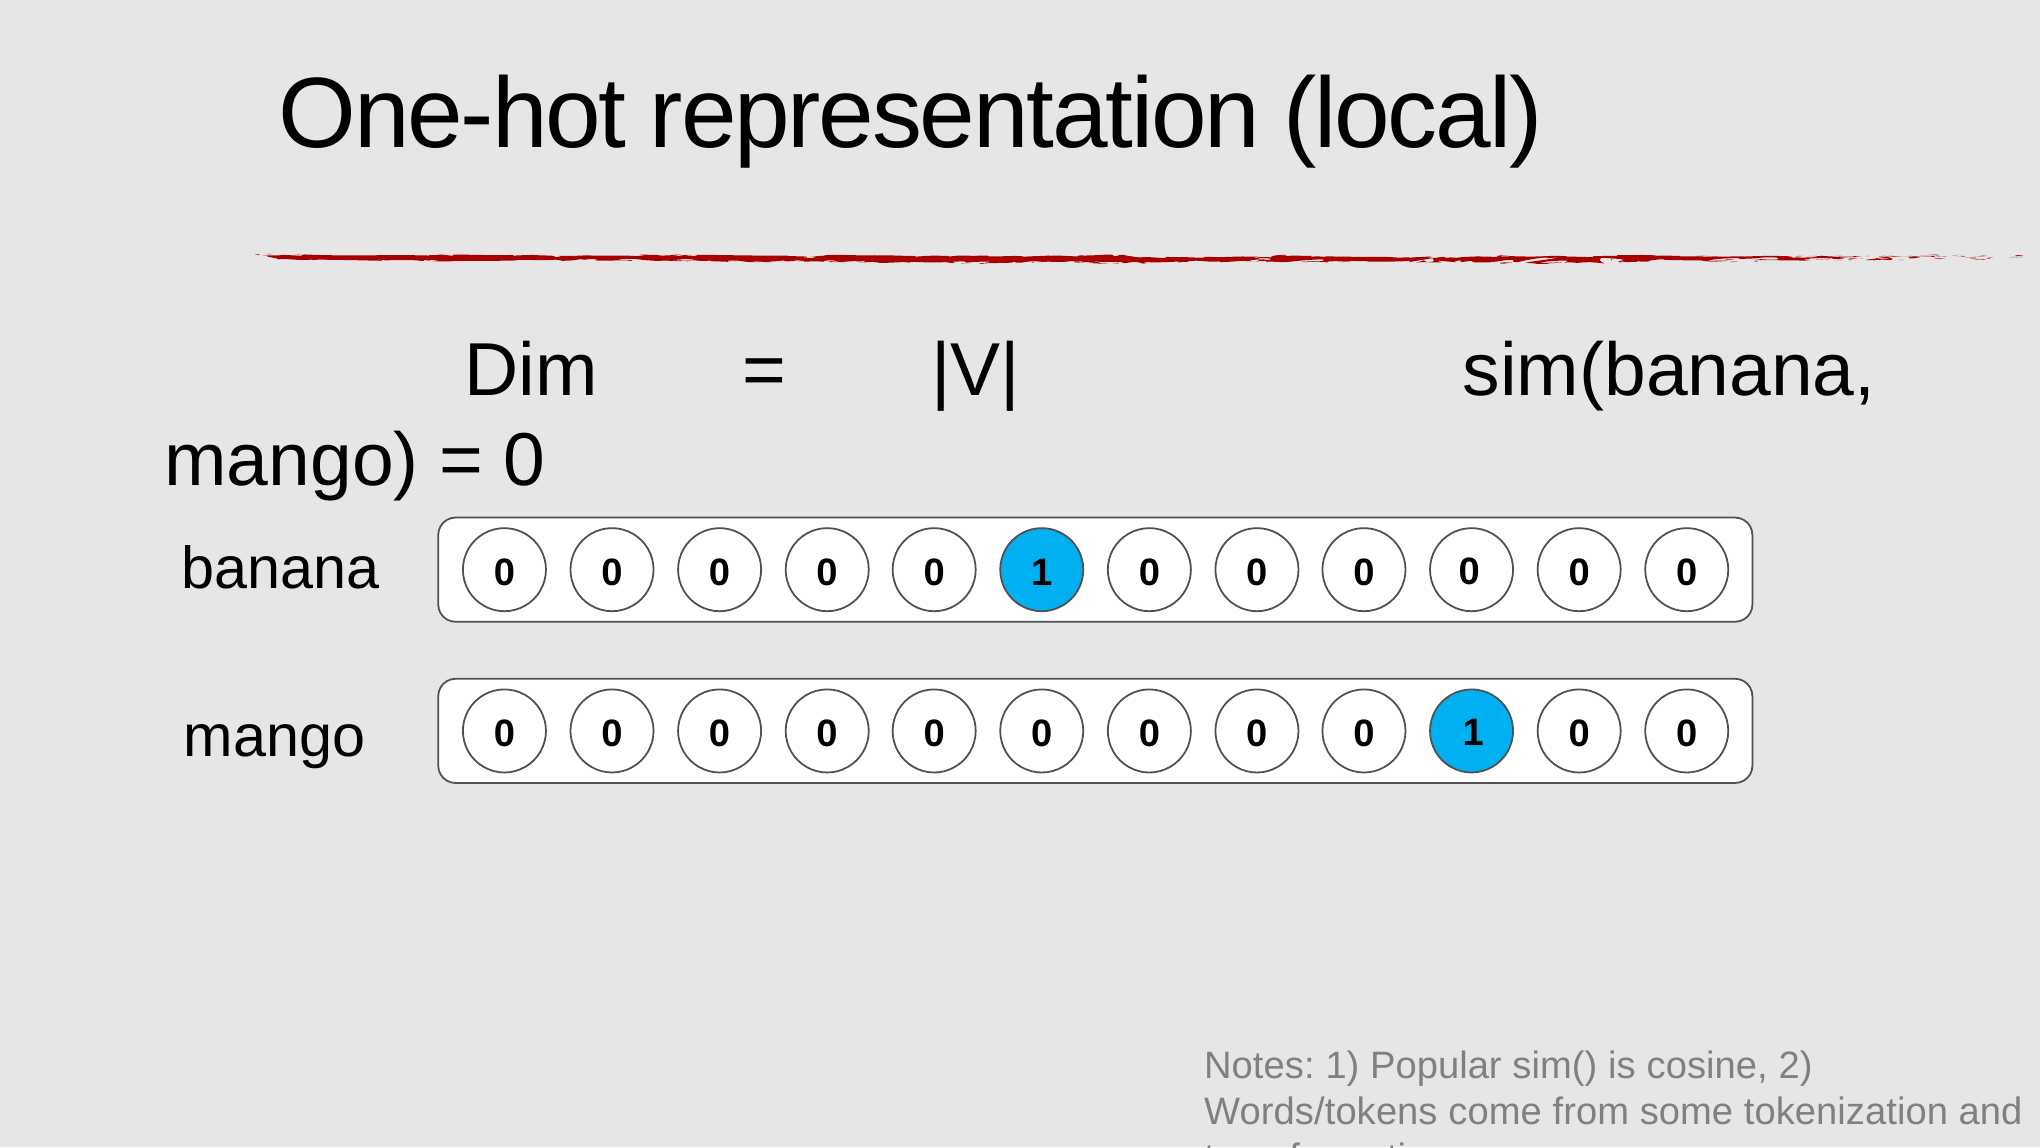

# One-hot representation (local)
		Dim = |V|			sim(banana, mango) = 0

banana
0
0

0
0
0
0
0
0
1
0
0
0

0
0
mango

0
0
0
0
0
0
0
0
0
1
Notes: 1) Popular sim() is cosine, 2) Words/tokens come from some tokenization and transformation